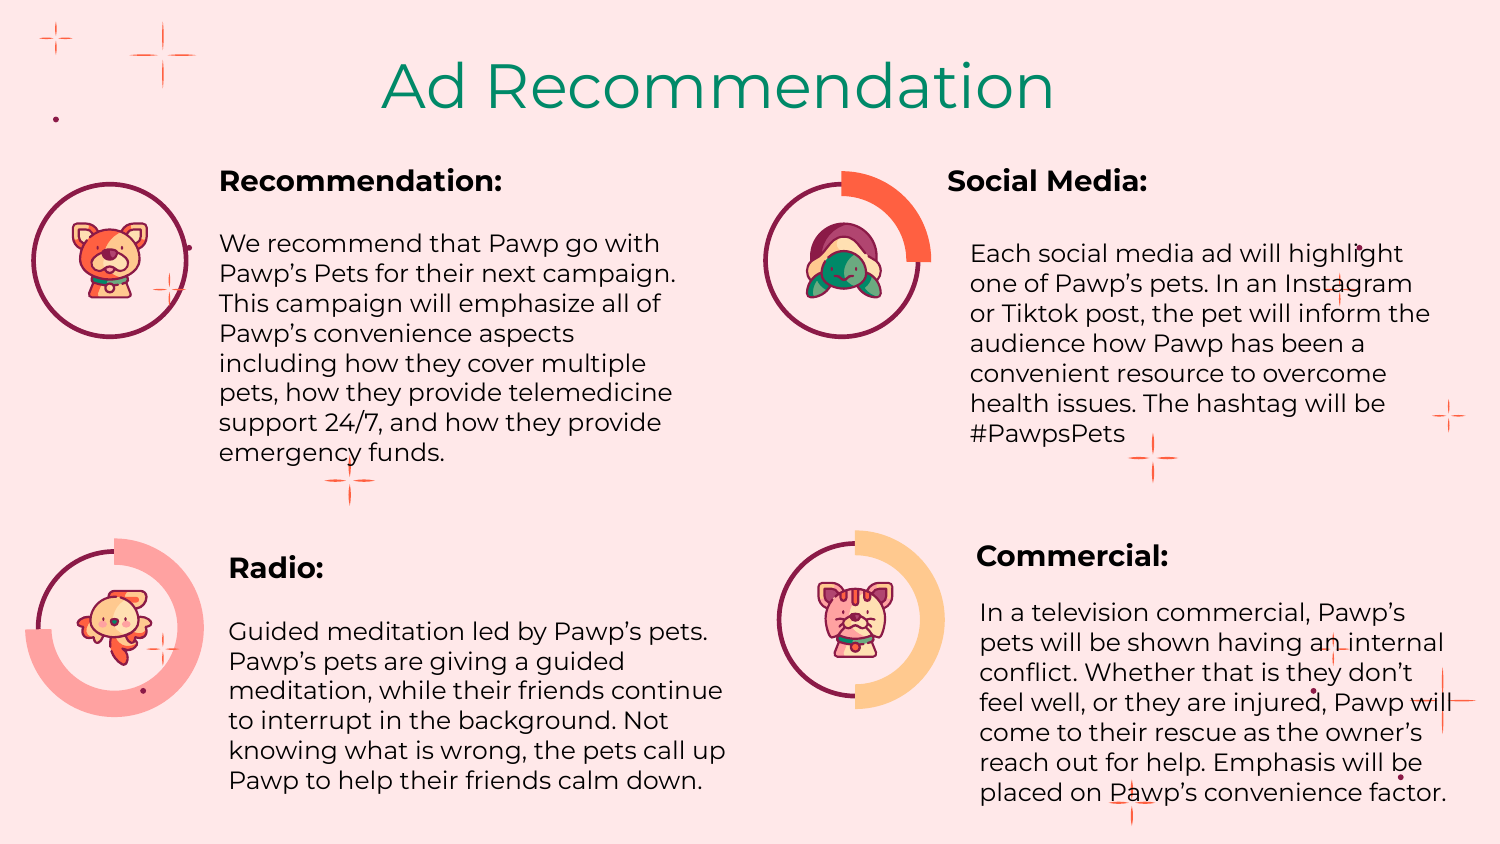

Ad Recommendation
Recommendation:

We recommend that Pawp go with Pawp’s Pets for their next campaign. This campaign will emphasize all of Pawp’s convenience aspects including how they cover multiple pets, how they provide telemedicine support 24/7, and how they provide emergency funds.
Social Media:

Each social media ad will highlight one of Pawp’s pets. In an Instagram or Tiktok post, the pet will inform the audience how Pawp has been a convenient resource to overcome health issues. The hashtag will be #PawpsPets

Commercial:

Radio:

In a television commercial, Pawp’s pets will be shown having an internal conflict. Whether that is they don’t feel well, or they are injured, Pawp will come to their rescue as the owner’s reach out for help. Emphasis will be placed on Pawp’s convenience factor.

Guided meditation led by Pawp’s pets.
Pawp’s pets are giving a guided meditation, while their friends continue to interrupt in the background. Not knowing what is wrong, the pets call up Pawp to help their friends calm down.